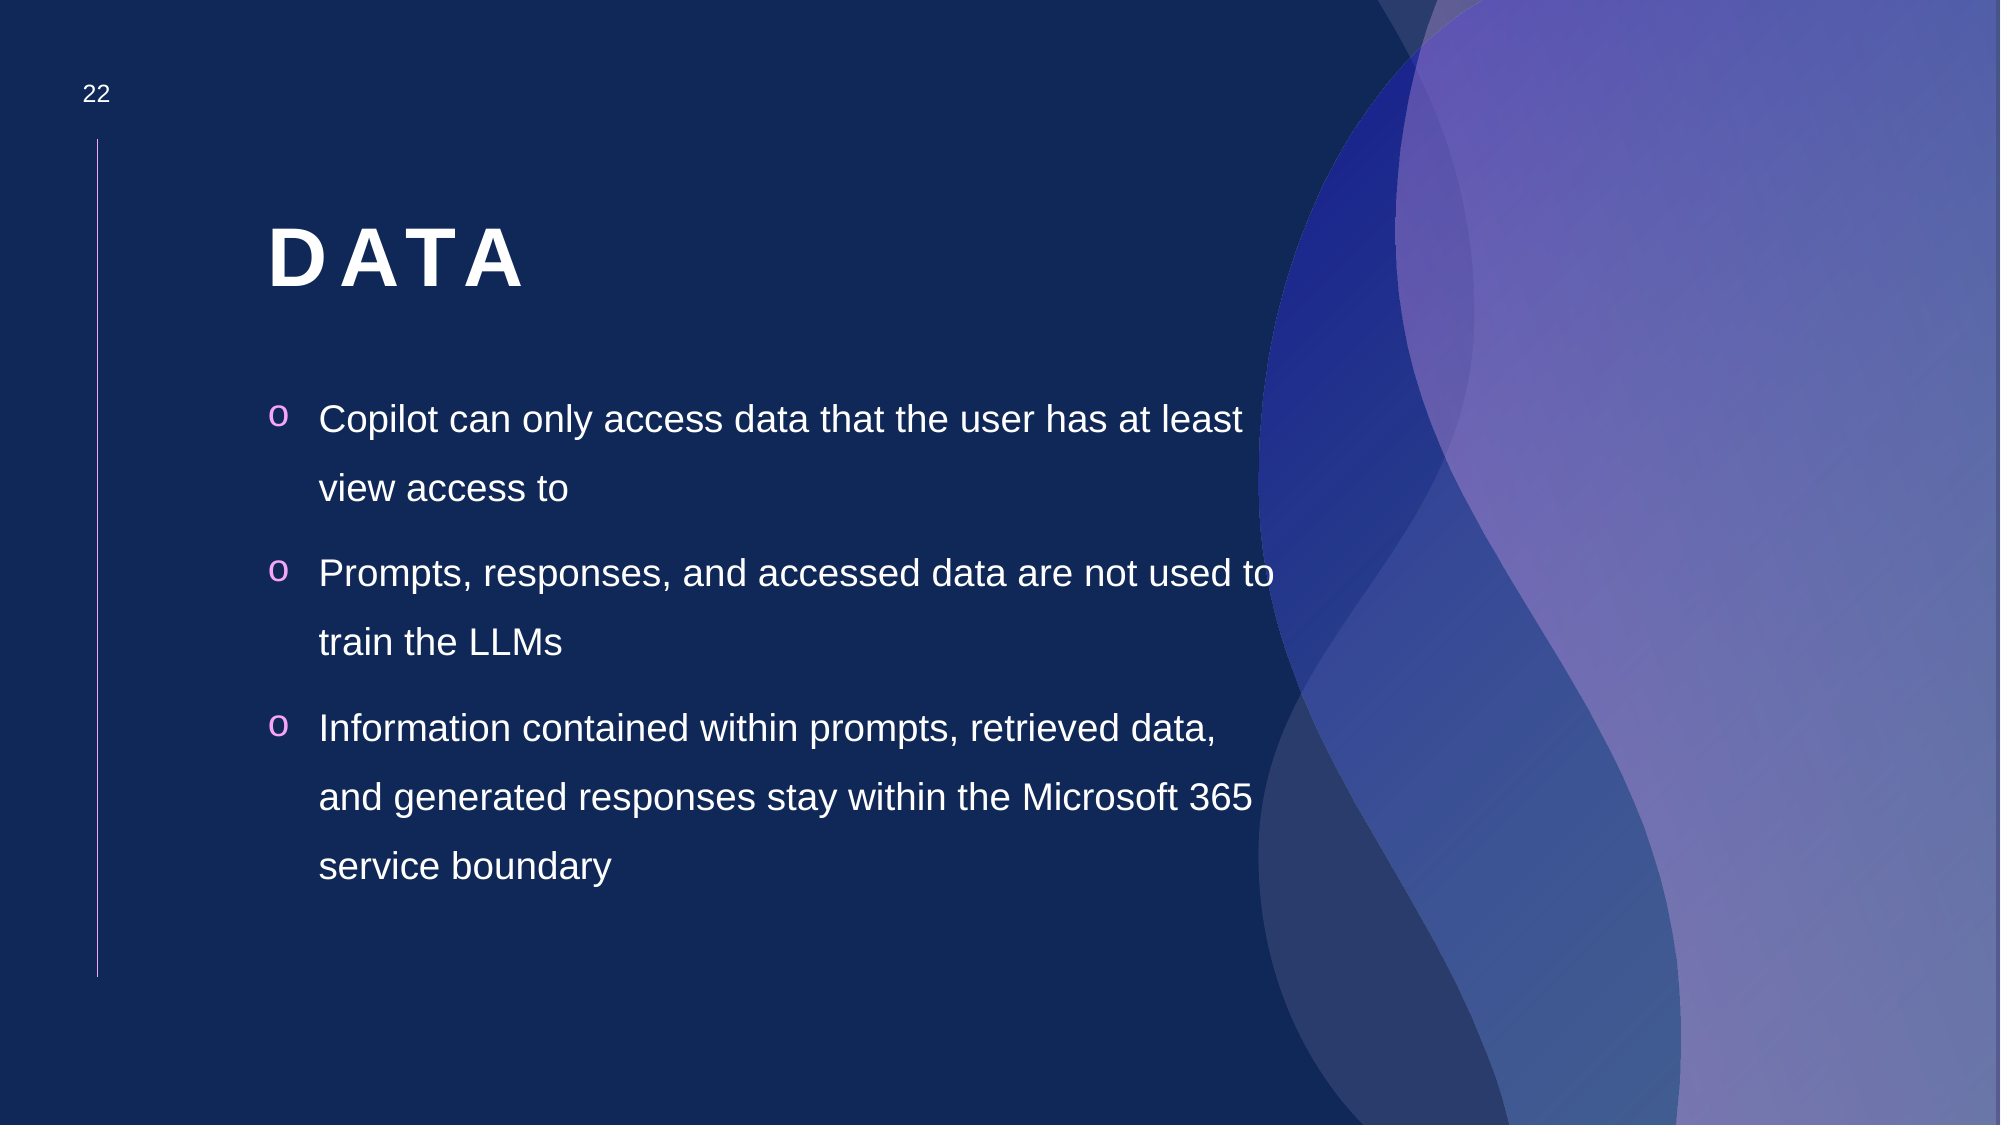

22
# Data
Copilot can only access data that the user has at least view access to
Prompts, responses, and accessed data are not used to train the LLMs
Information contained within prompts, retrieved data, and generated responses stay within the Microsoft 365 service boundary